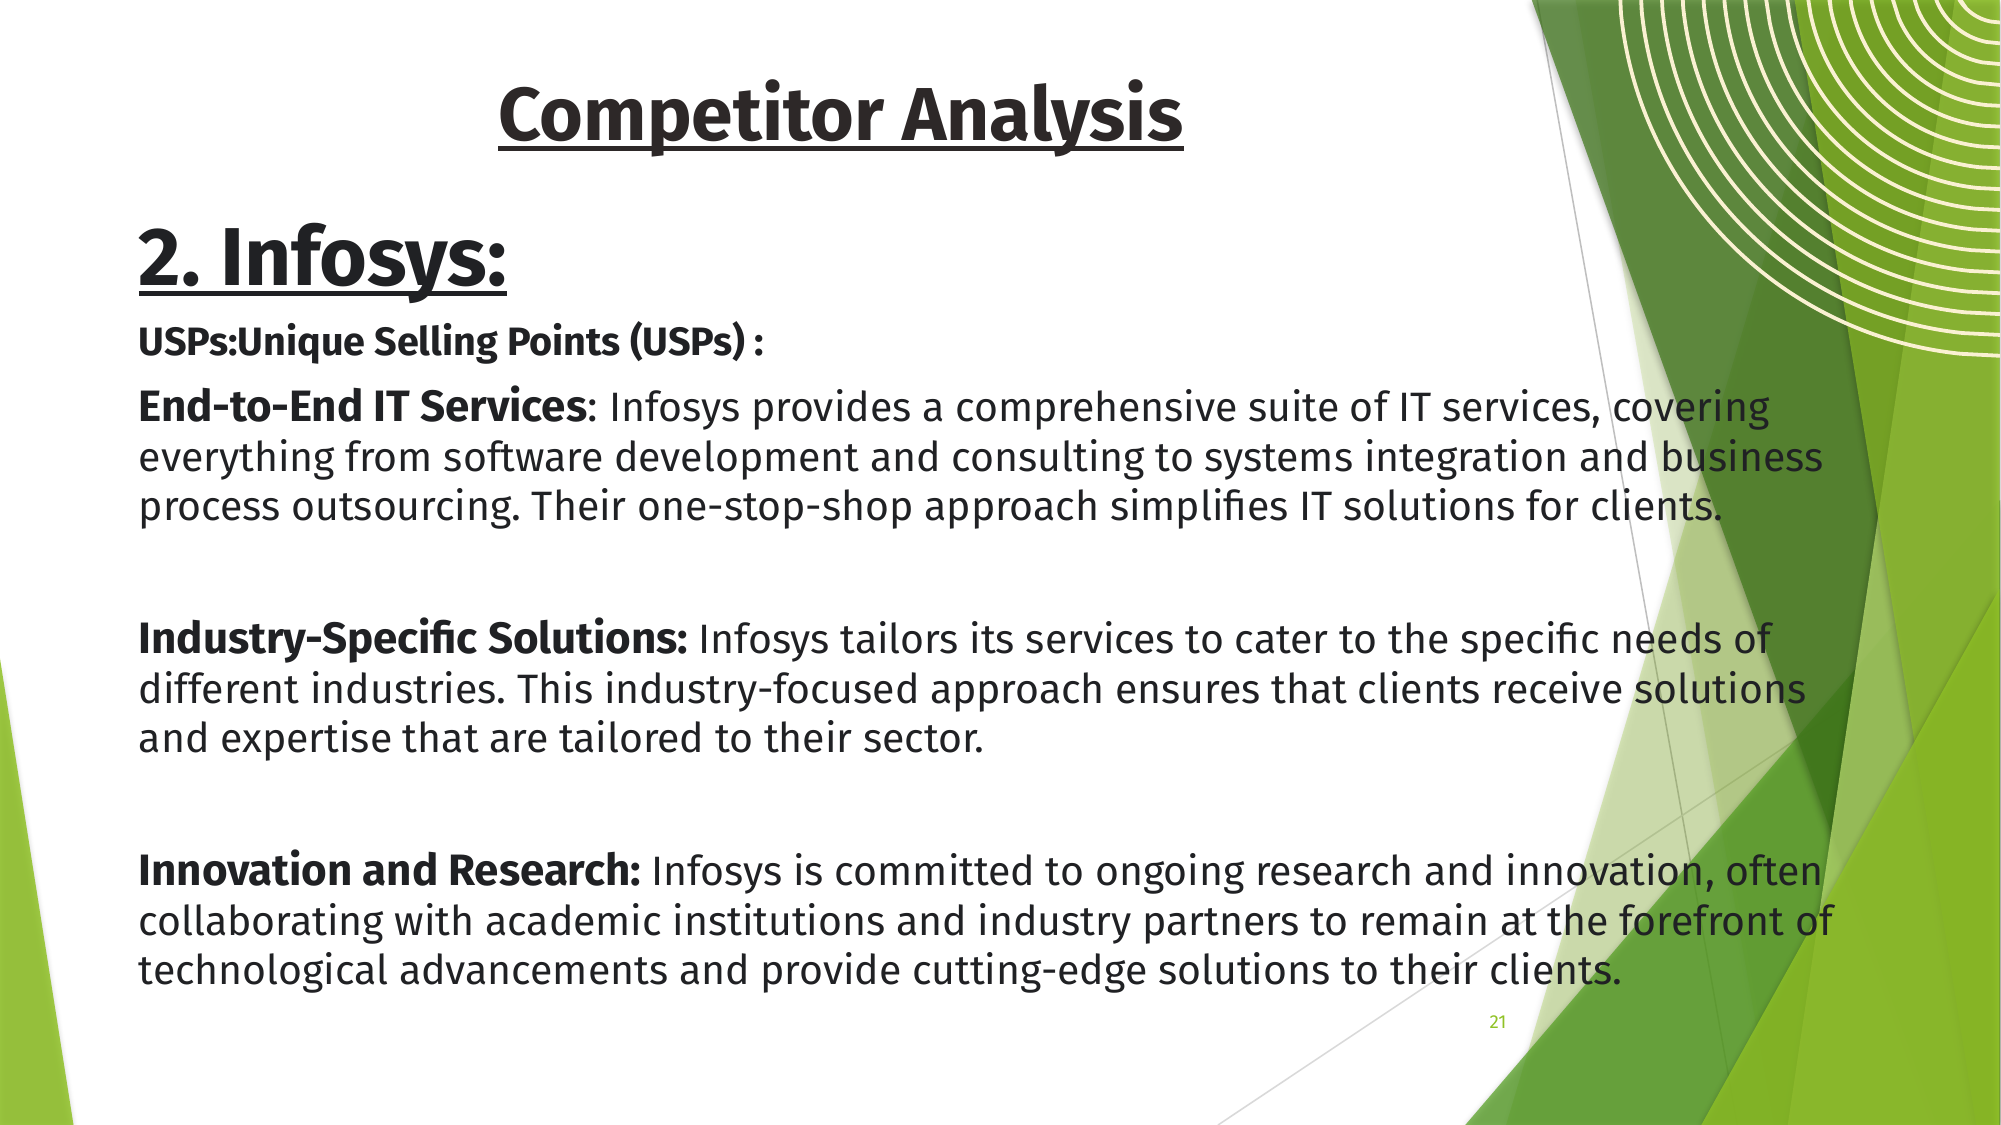

# Competitor Analysis
2. Infosys:
USPs:Unique Selling Points (USPs) :
End-to-End IT Services: Infosys provides a comprehensive suite of IT services, covering everything from software development and consulting to systems integration and business process outsourcing. Their one-stop-shop approach simplifies IT solutions for clients.

Industry-Specific Solutions: Infosys tailors its services to cater to the specific needs of different industries. This industry-focused approach ensures that clients receive solutions and expertise that are tailored to their sector.

Innovation and Research: Infosys is committed to ongoing research and innovation, often collaborating with academic institutions and industry partners to remain at the forefront of technological advancements and provide cutting-edge solutions to their clients.
21